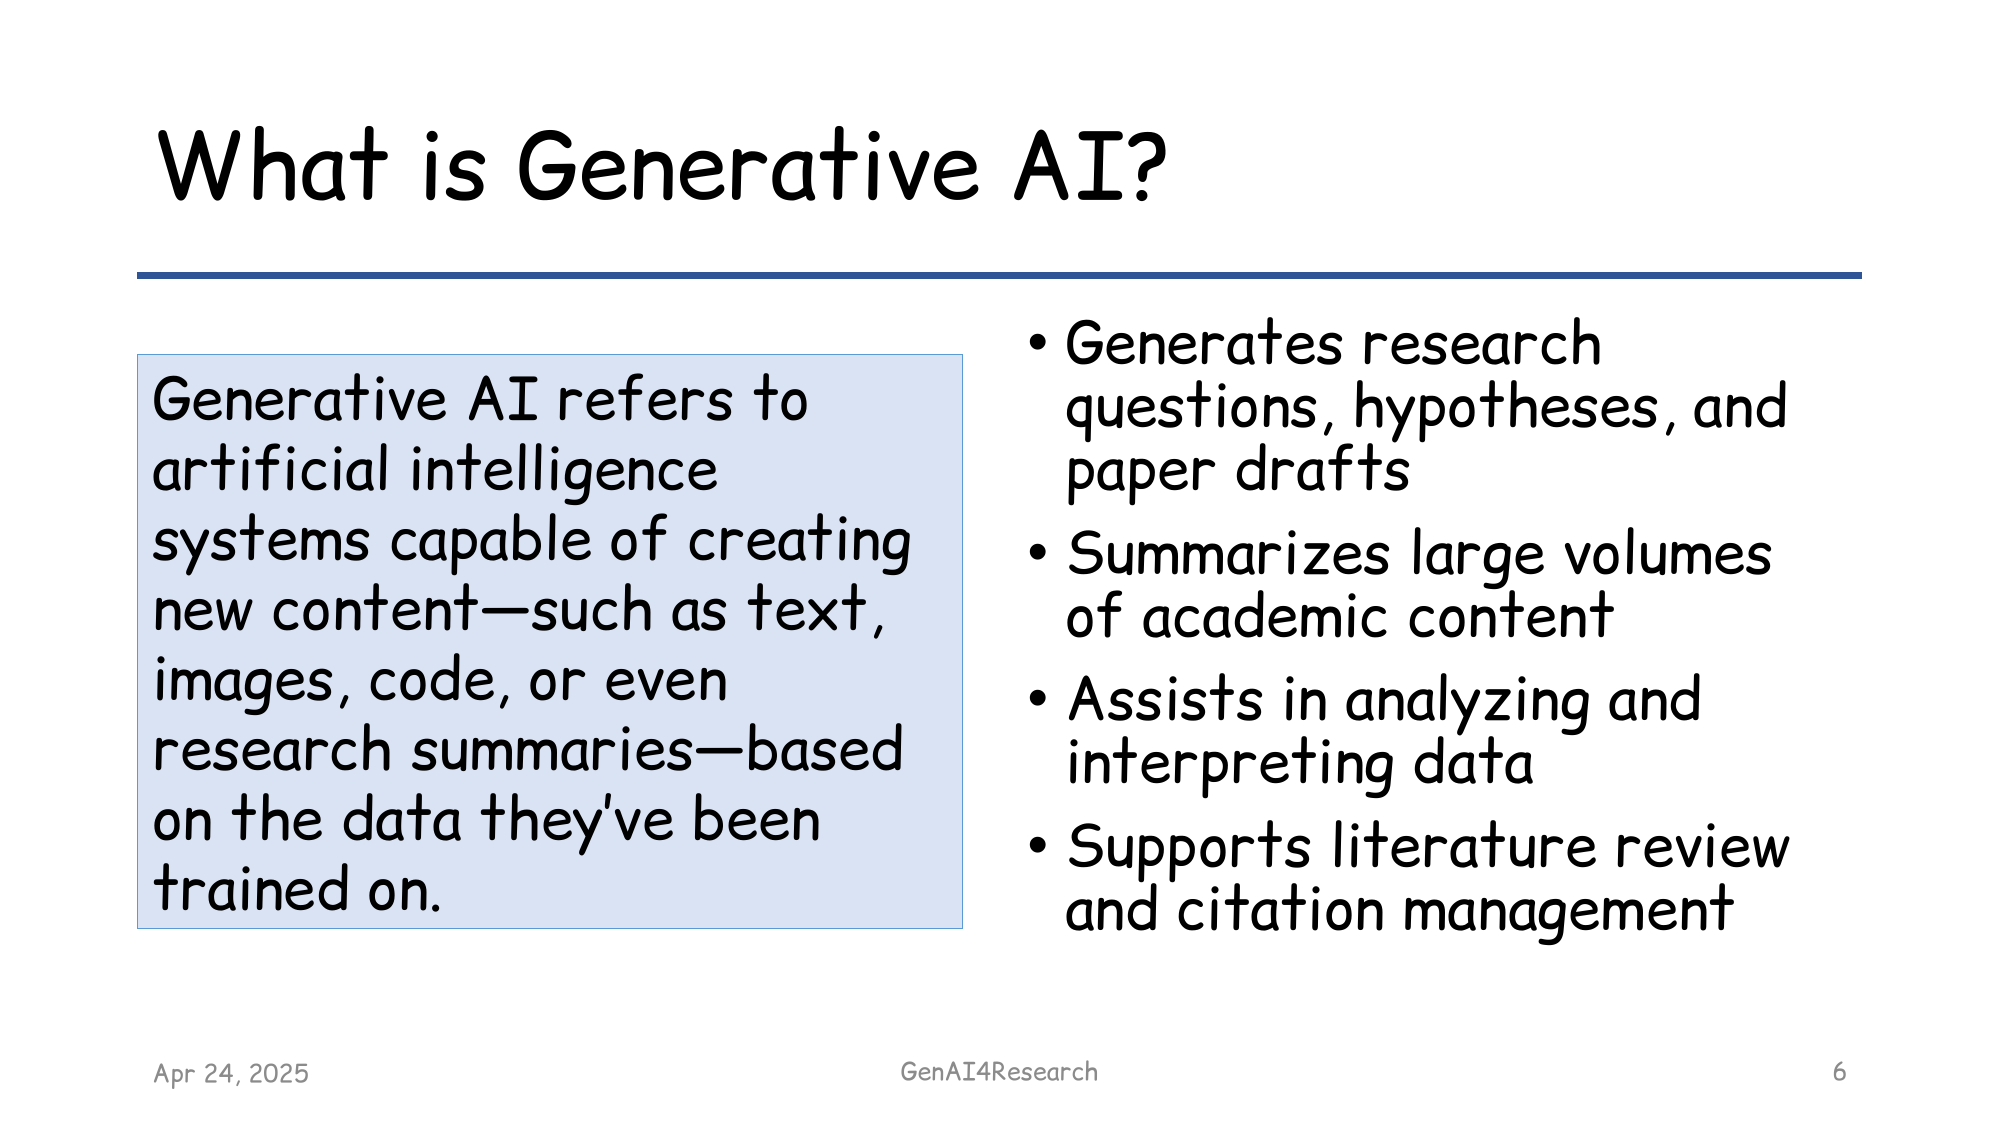

# What is Generative AI?
Generates research questions, hypotheses, and paper drafts
Summarizes large volumes of academic content
Assists in analyzing and interpreting data
Supports literature review and citation management

Generative AI refers to artificial intelligence systems capable of creating new content—such as text, images, code, or even research summaries—based on the data they’ve been trained on.
Apr 24, 2025
GenAI4Research
6